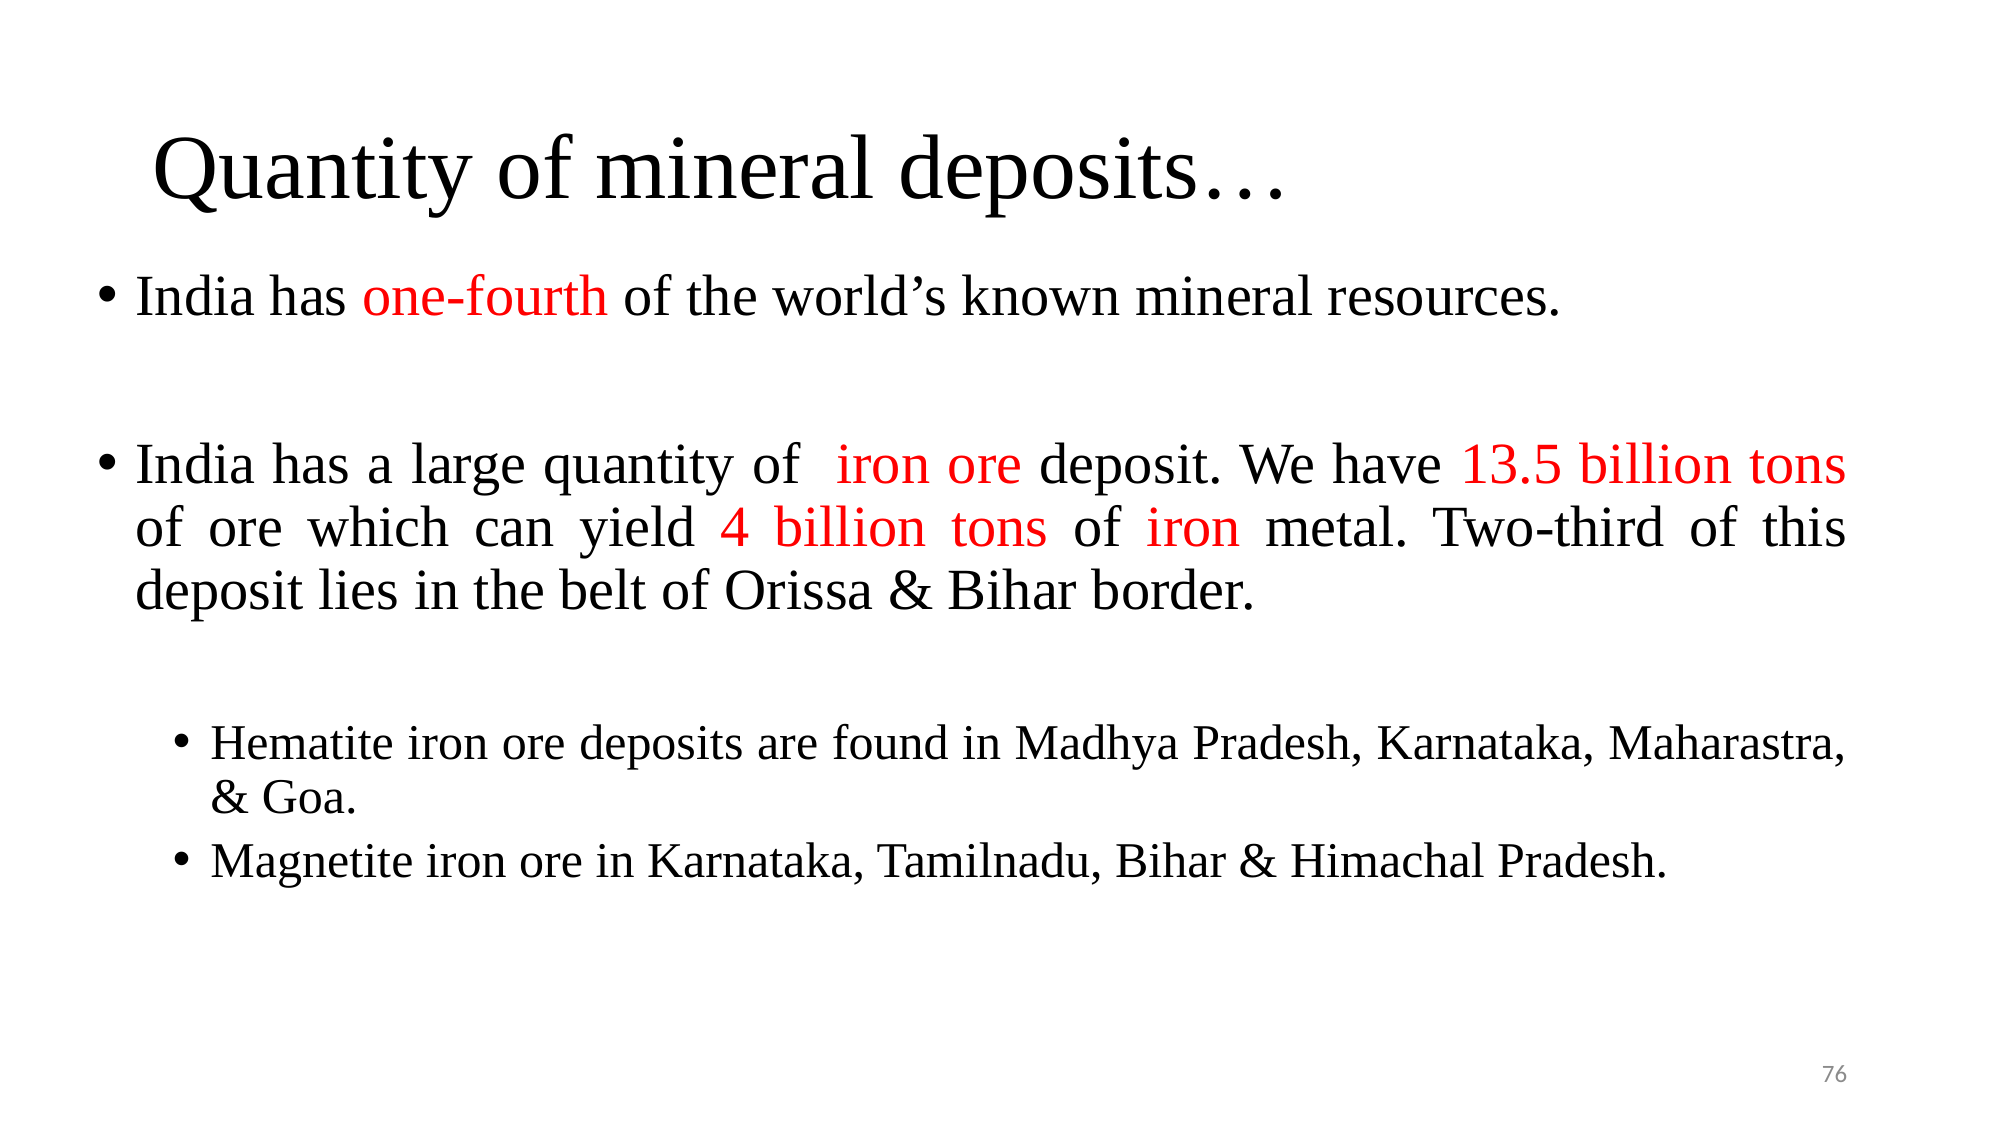

# Quantity of mineral deposits…
India has one-fourth of the world’s known mineral resources.

India has a large quantity of  iron ore deposit. We have 13.5 billion tons of ore which can yield 4 billion tons of iron metal. Two-third of this deposit lies in the belt of Orissa & Bihar border.

Hematite iron ore deposits are found in Madhya Pradesh, Karnataka, Maharastra, & Goa.
Magnetite iron ore in Karnataka, Tamilnadu, Bihar & Himachal Pradesh.
76